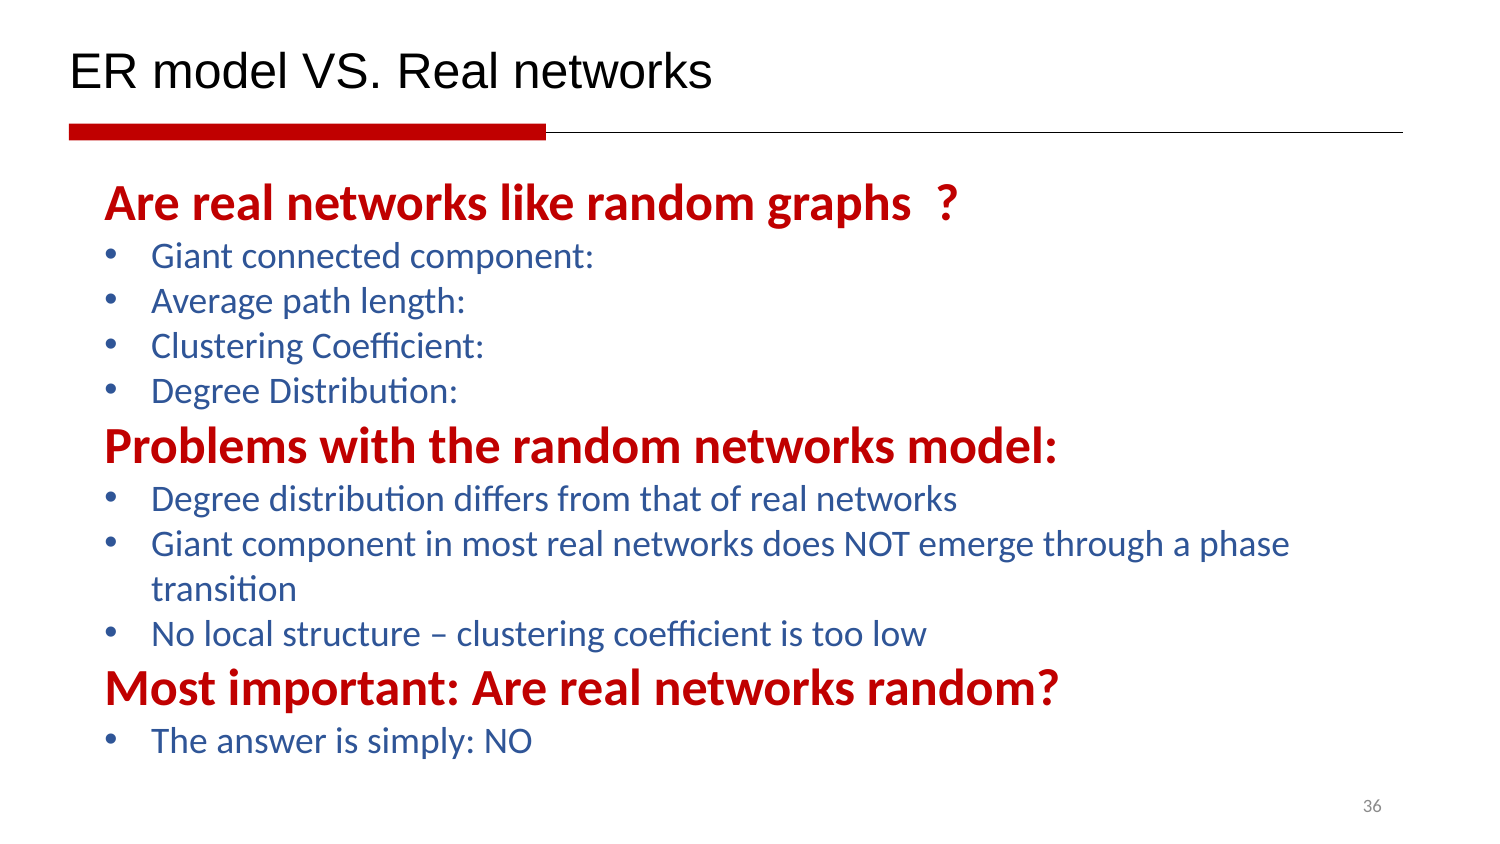

ER model VS. Real networks

Are real networks like random graphs  ?
Giant connected component:
Average path length:
Clustering Coefficient:
Degree Distribution:
Problems with the random networks model:
Degree distribution differs from that of real networks
Giant component in most real networks does NOT emerge through a phase transition
No local structure – clustering coefficient is too low
Most important: Are real networks random?
The answer is simply: NO
36